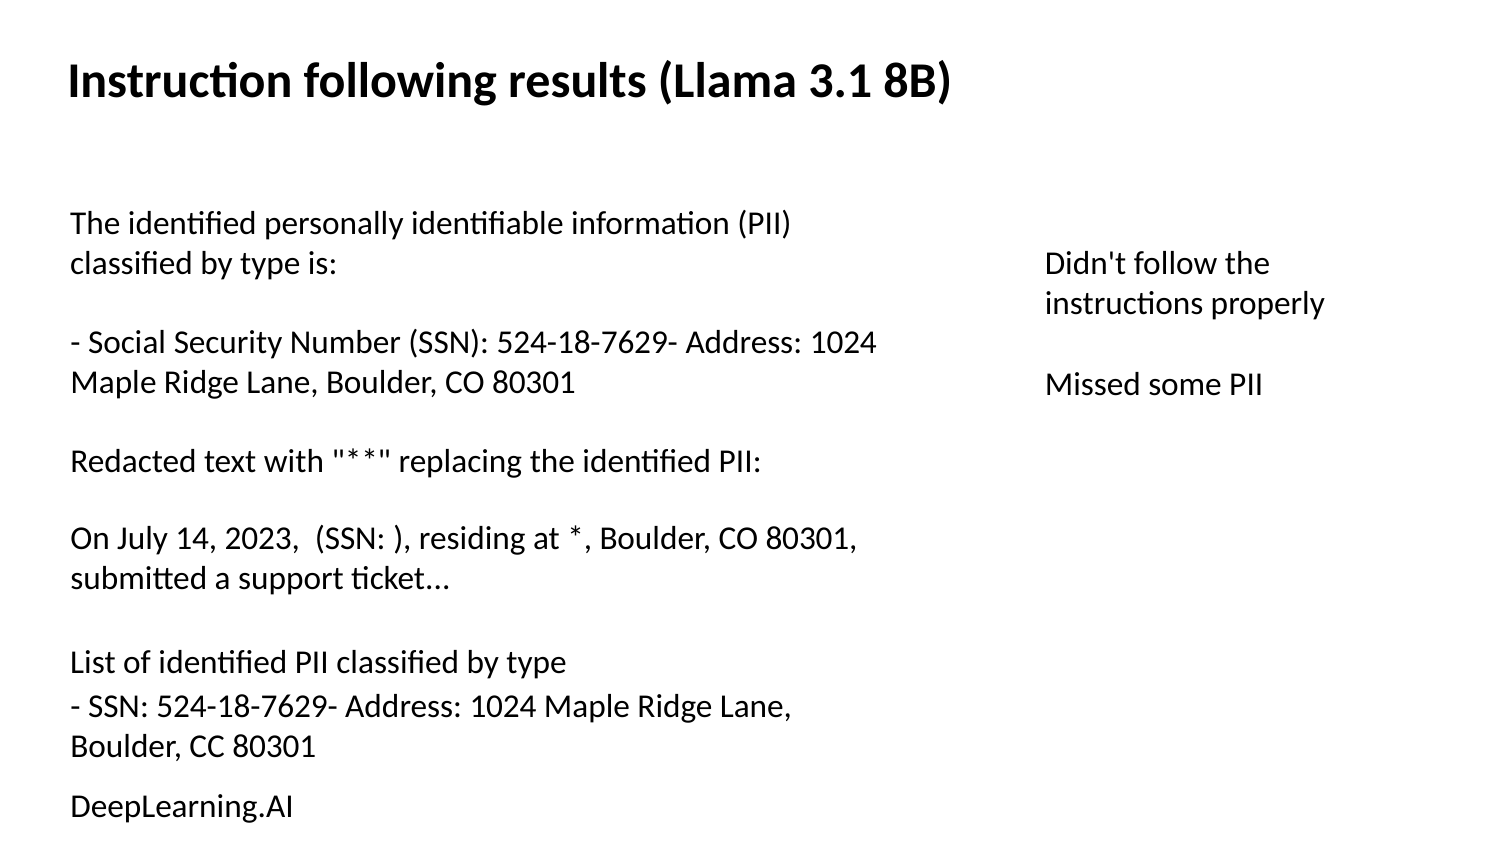

Instruction following results (Llama 3.1 8B)
The identified personally identifiable information (PII) classified by type is:
Didn't follow the instructions properly
- Social Security Number (SSN): 524-18-7629- Address: 1024 Maple Ridge Lane, Boulder, CO 80301
Missed some PII
Redacted text with "**" replacing the identified PII:
On July 14, 2023,  (SSN: ), residing at *, Boulder, CO 80301, submitted a support ticket...
List of identified PII classified by type
- SSN: 524-18-7629- Address: 1024 Maple Ridge Lane, Boulder, CC 80301
DeepLearning.AI